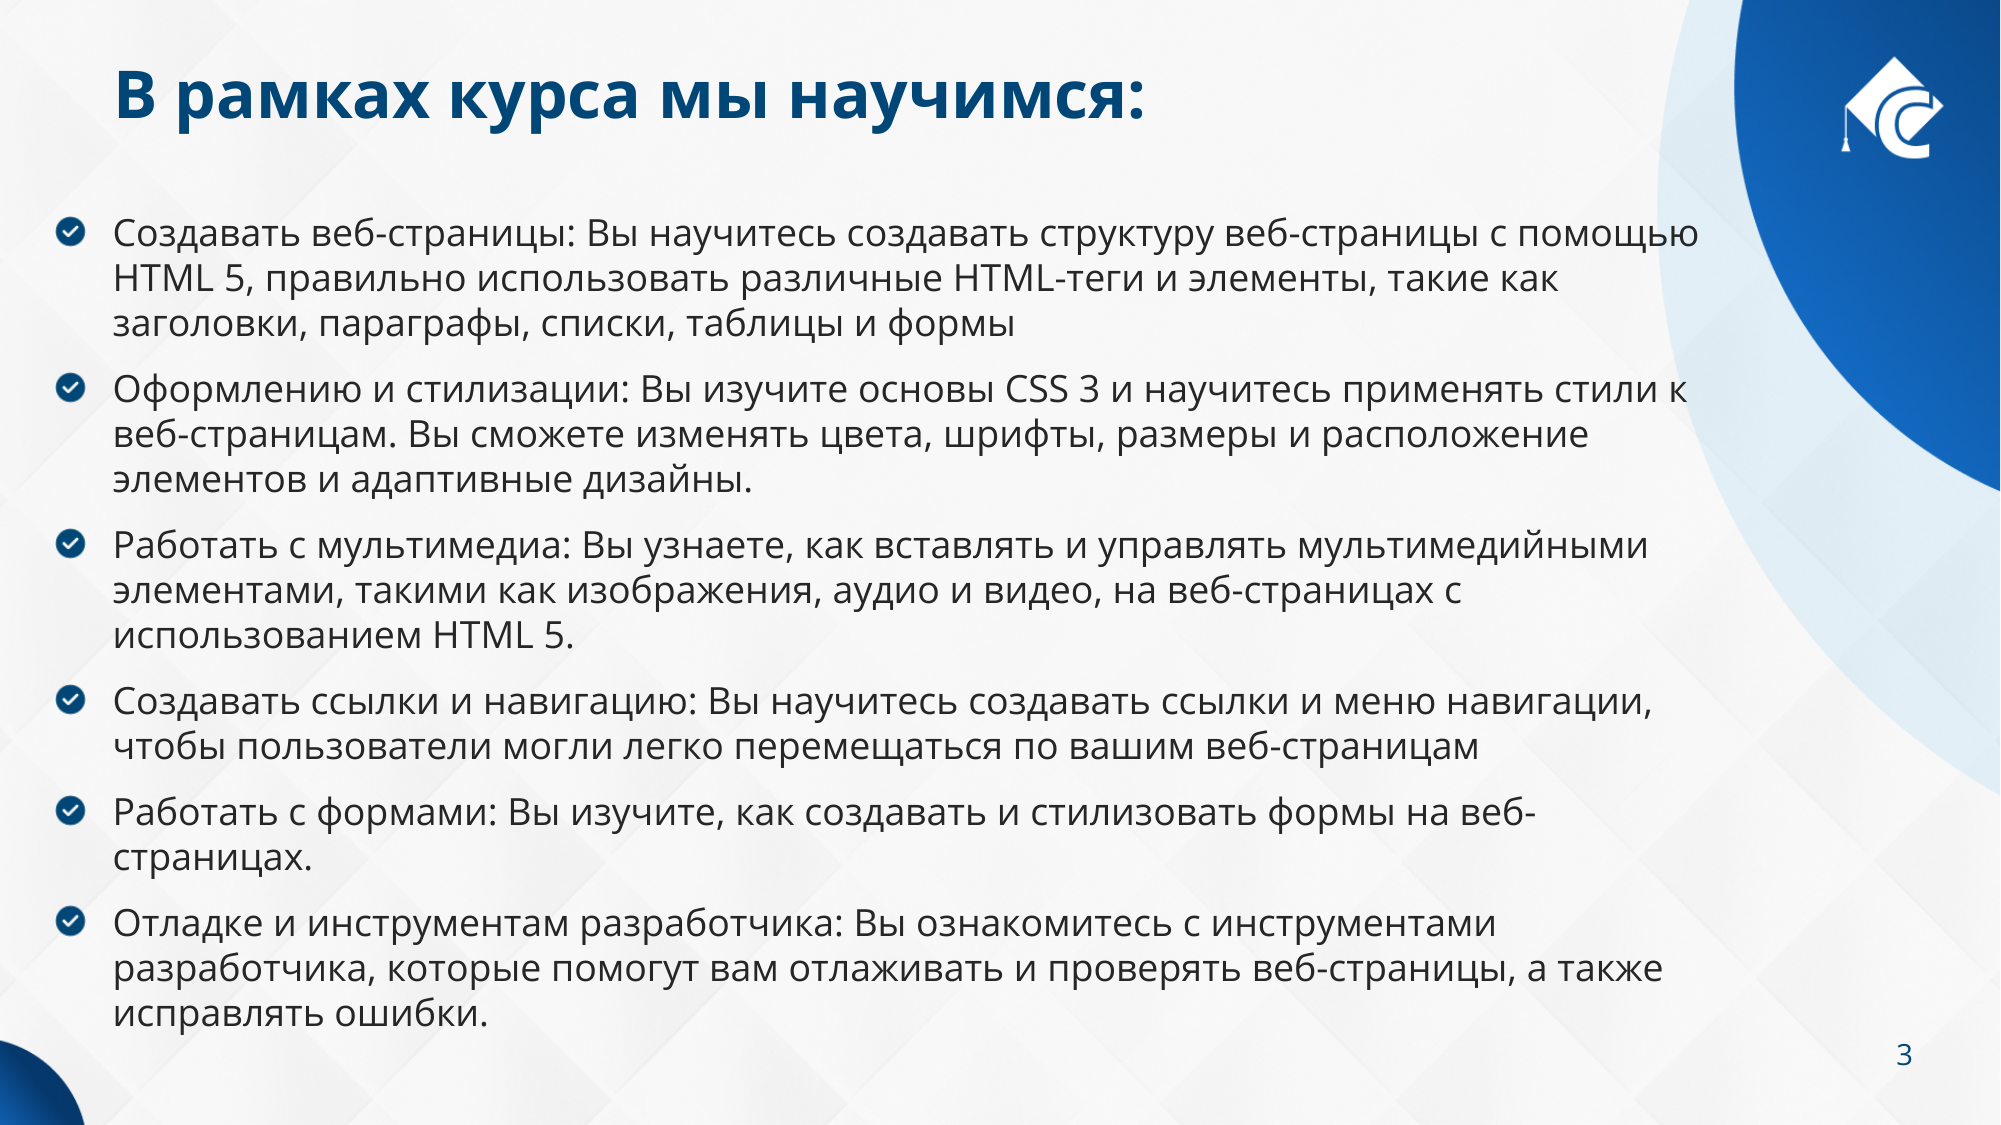

# В рамках курса мы научимся:
Создавать веб-страницы: Вы научитесь создавать структуру веб-страницы с помощью HTML 5, правильно использовать различные HTML-теги и элементы, такие как заголовки, параграфы, списки, таблицы и формы
Оформлению и стилизации: Вы изучите основы CSS 3 и научитесь применять стили к веб-страницам. Вы сможете изменять цвета, шрифты, размеры и расположение элементов и адаптивные дизайны.
Работать с мультимедиа: Вы узнаете, как вставлять и управлять мультимедийными элементами, такими как изображения, аудио и видео, на веб-страницах с использованием HTML 5.
Создавать ссылки и навигацию: Вы научитесь создавать ссылки и меню навигации, чтобы пользователи могли легко перемещаться по вашим веб-страницам
Работать с формами: Вы изучите, как создавать и стилизовать формы на веб-страницах.
Отладке и инструментам разработчика: Вы ознакомитесь с инструментами разработчика, которые помогут вам отлаживать и проверять веб-страницы, а также исправлять ошибки.
3